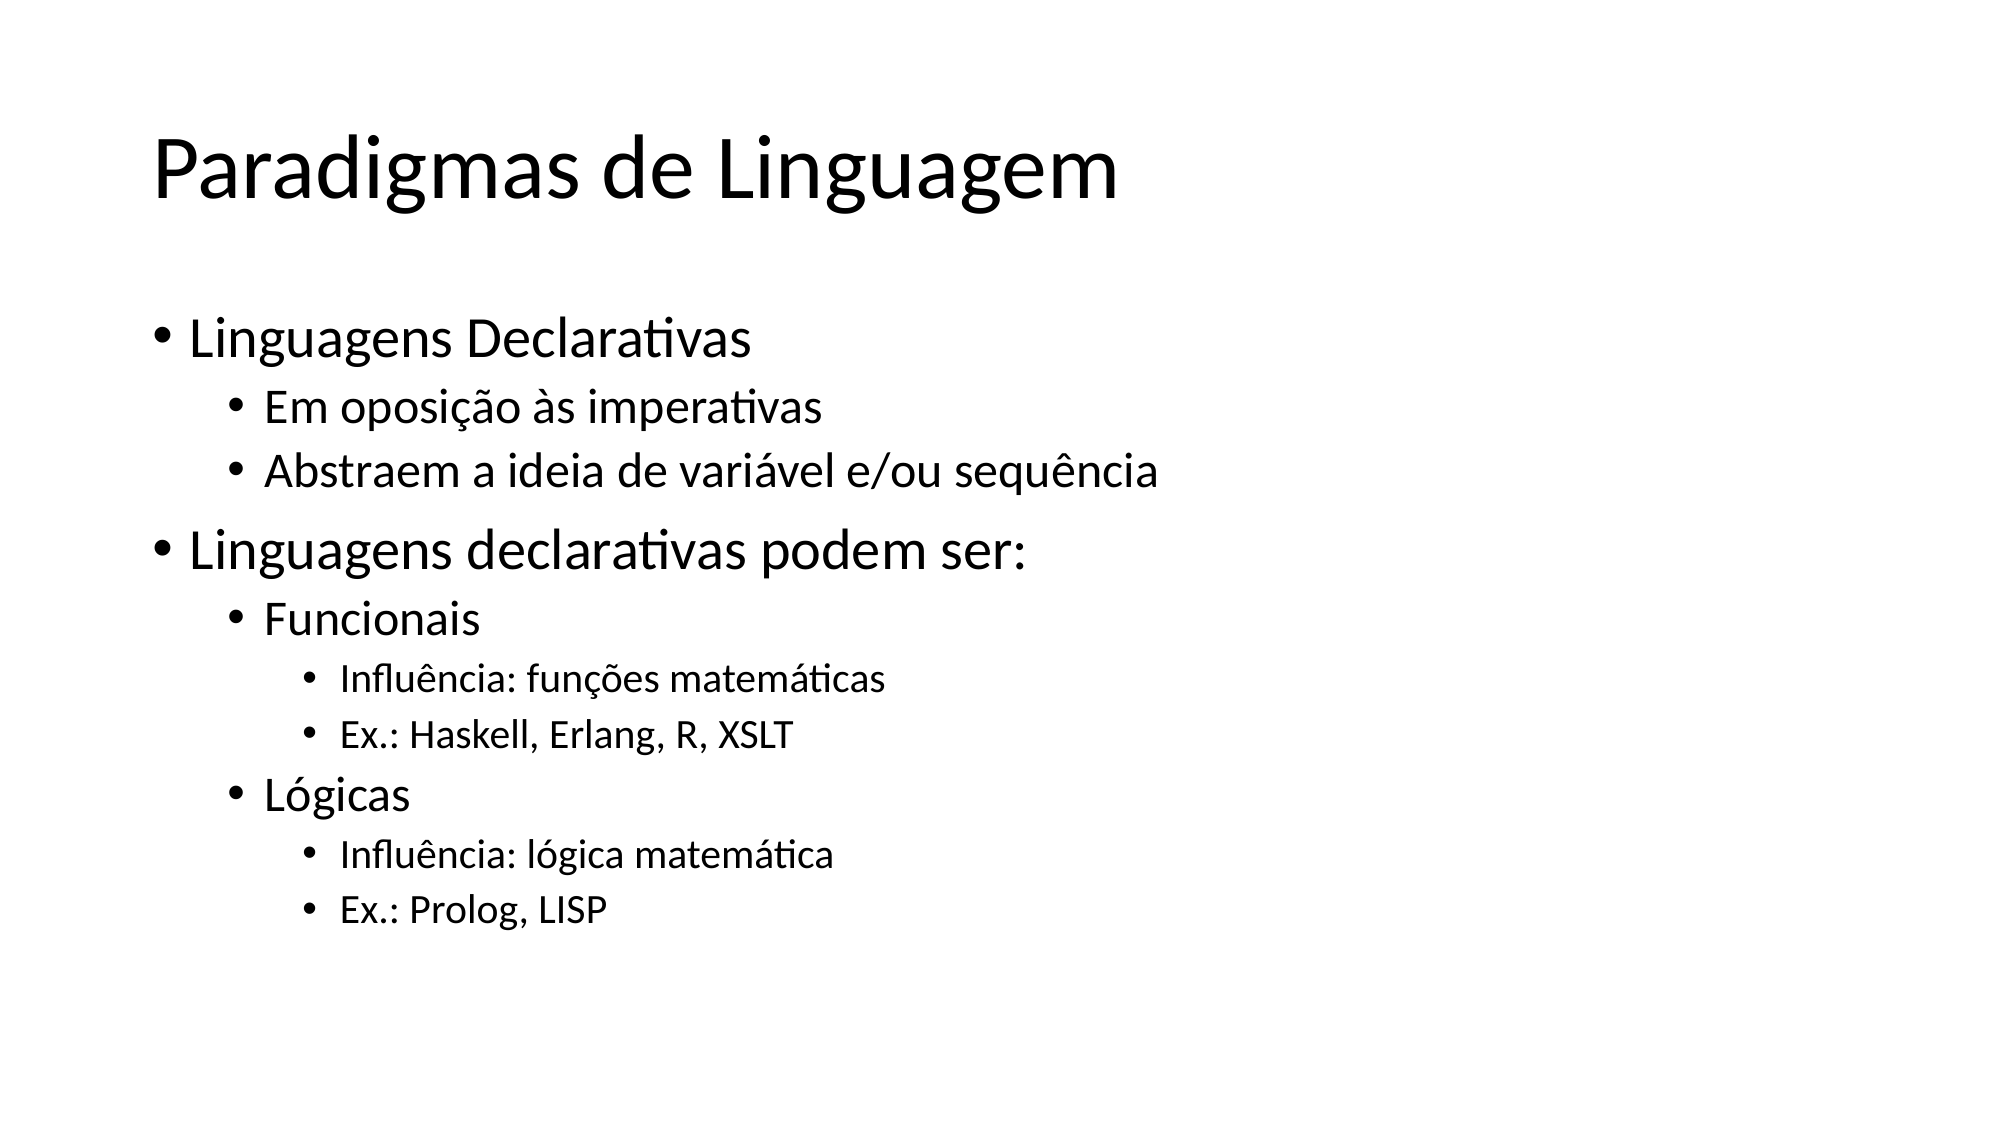

# Paradigmas de Linguagem
Linguagens Declarativas
Em oposição às imperativas
Abstraem a ideia de variável e/ou sequência
Linguagens declarativas podem ser:
Funcionais
Influência: funções matemáticas
Ex.: Haskell, Erlang, R, XSLT
Lógicas
Influência: lógica matemática
Ex.: Prolog, LISP